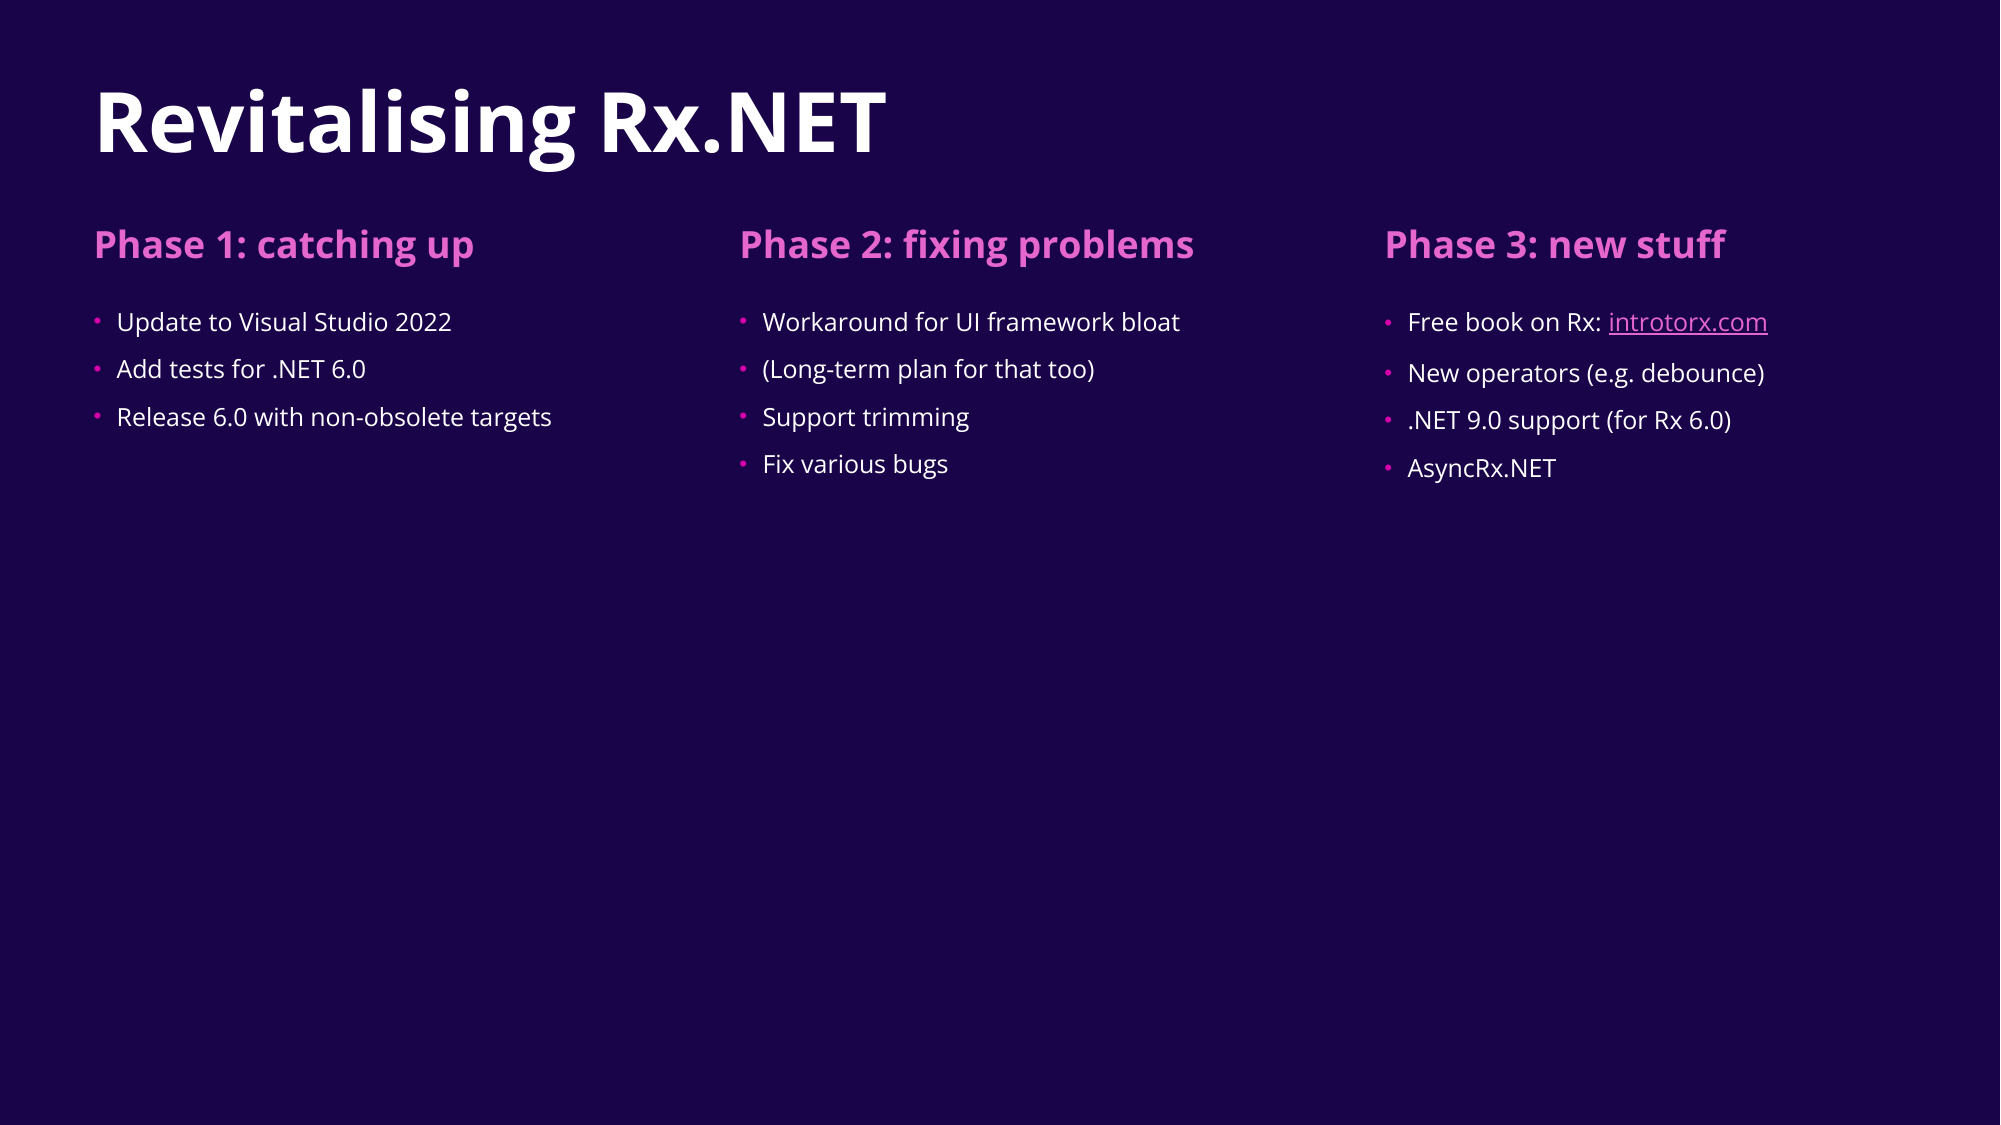

# Revitalising Rx.NET
Phase 1: catching up
Phase 2: fixing problems
Phase 3: new stuff
Update to Visual Studio 2022
Add tests for .NET 6.0
Release 6.0 with non-obsolete targets
Workaround for UI framework bloat
(Long-term plan for that too)
Support trimming
Fix various bugs
Free book on Rx: introtorx.com
New operators (e.g. debounce)
.NET 9.0 support (for Rx 6.0)
AsyncRx.NET